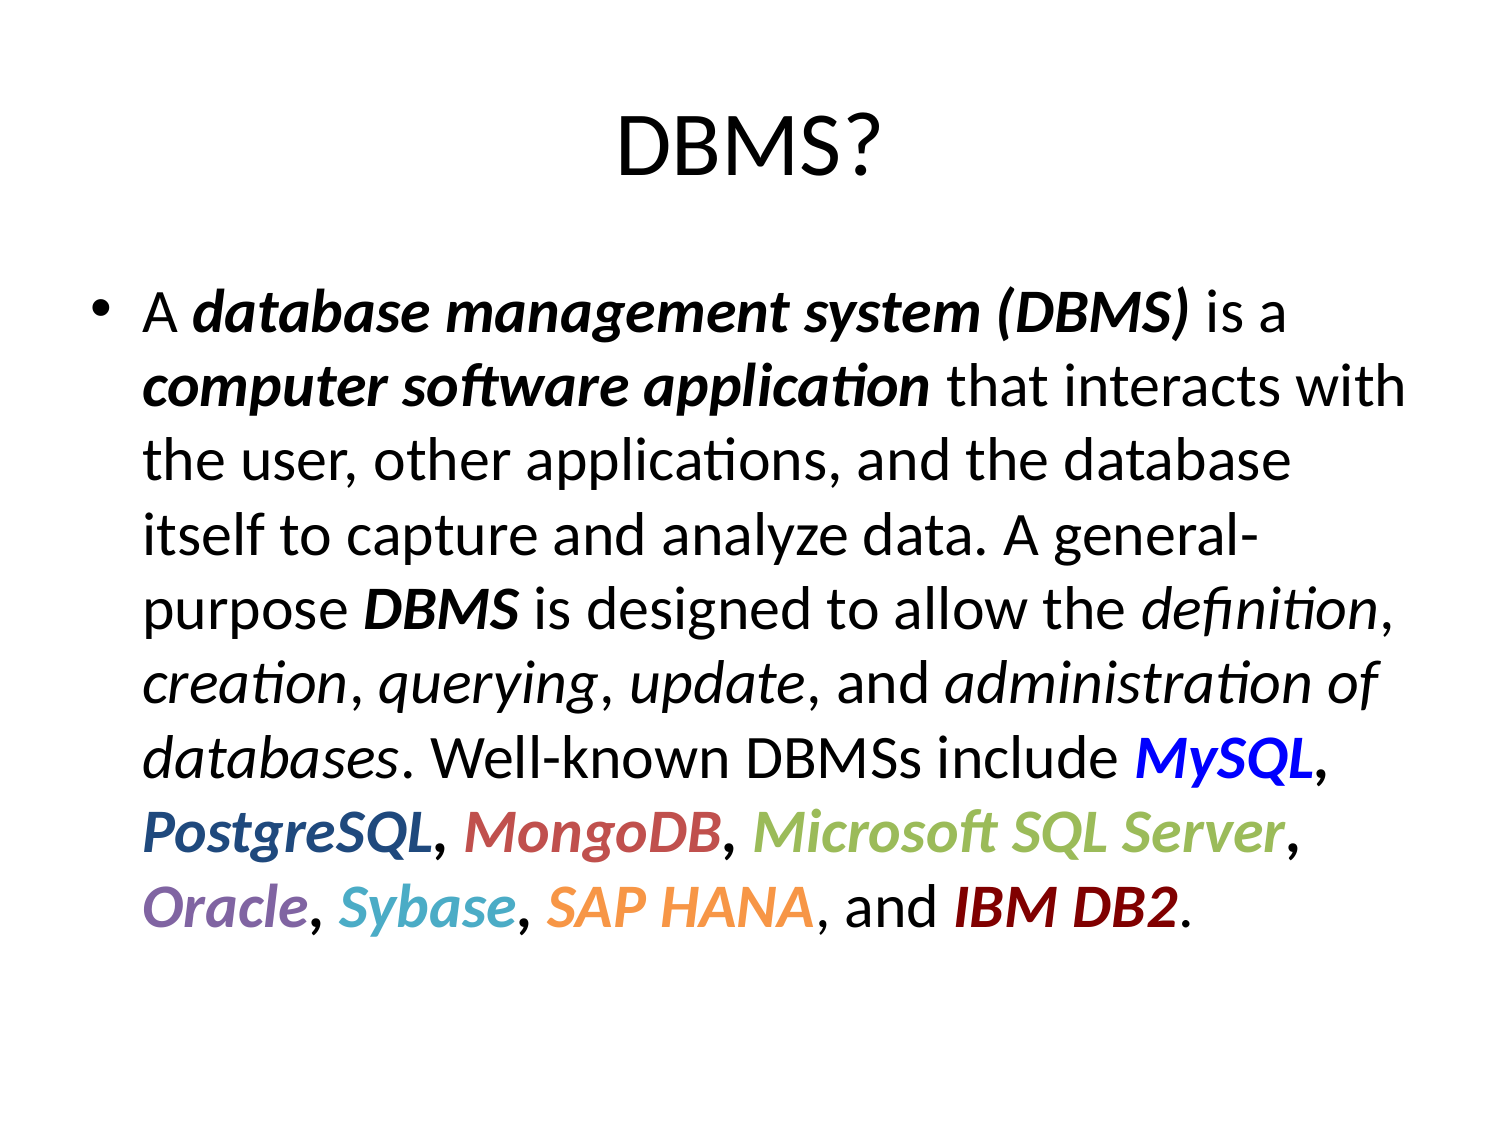

# DBMS?
A database management system (DBMS) is a computer software application that interacts with the user, other applications, and the database itself to capture and analyze data. A general-purpose DBMS is designed to allow the definition, creation, querying, update, and administration of databases. Well-known DBMSs include MySQL, PostgreSQL, MongoDB, Microsoft SQL Server, Oracle, Sybase, SAP HANA, and IBM DB2.